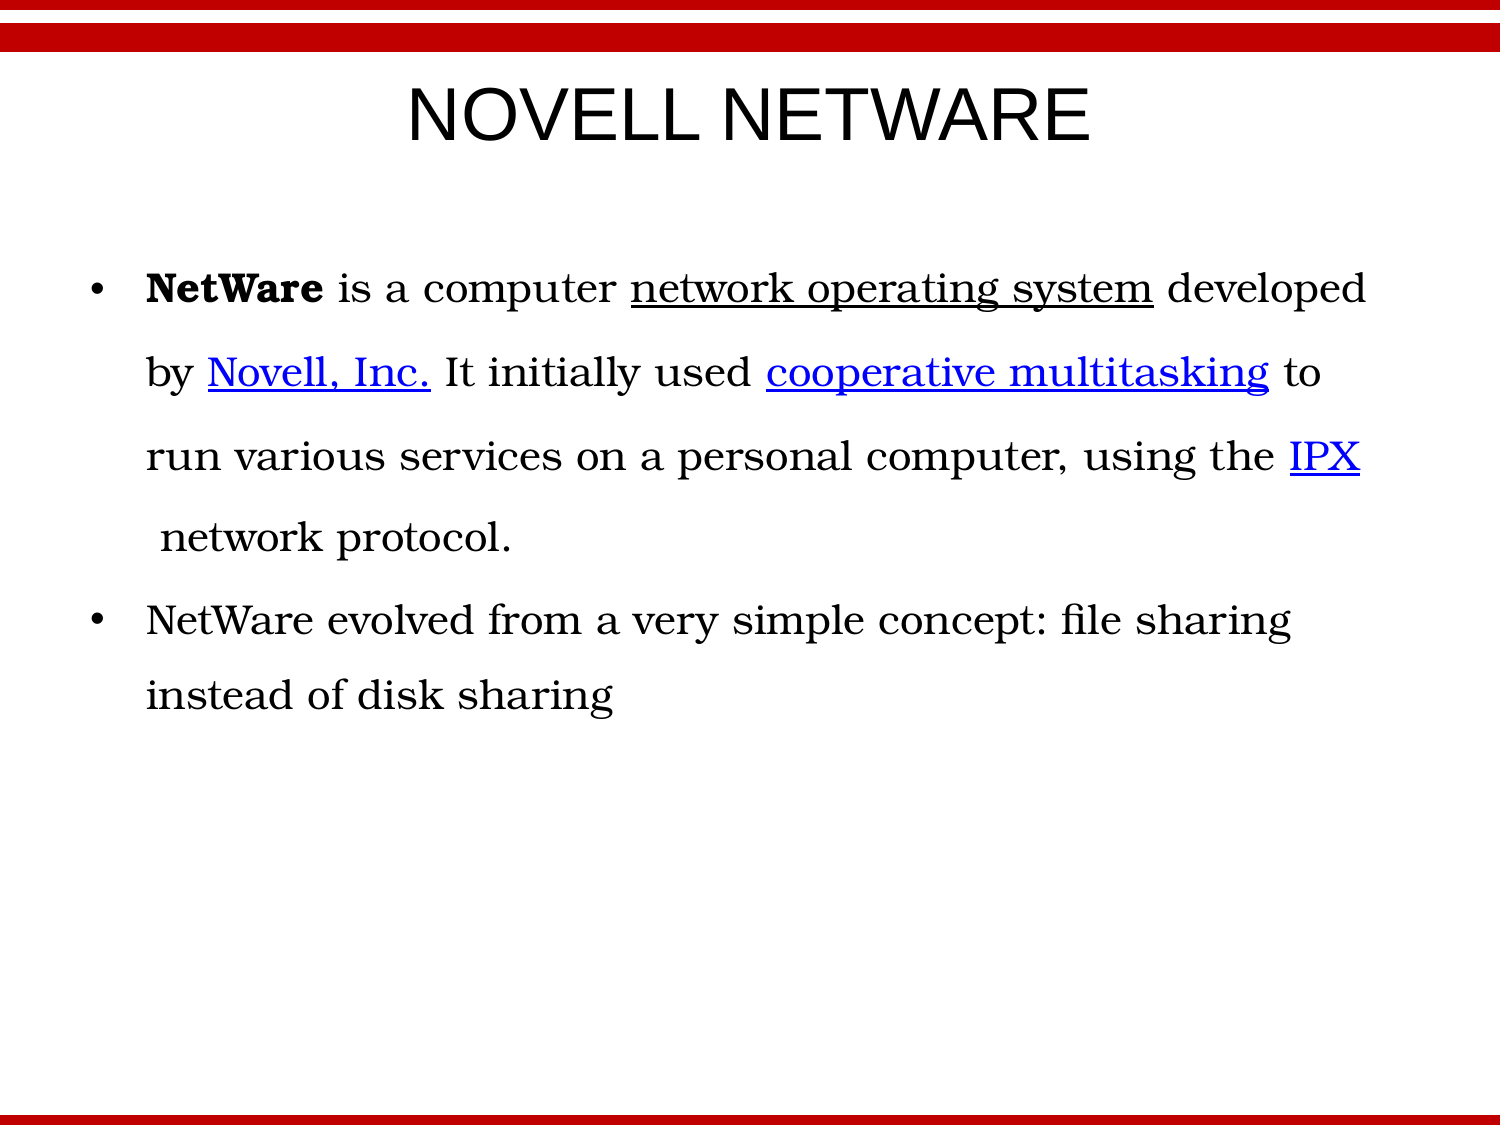

# NOVELL NETWARE
NetWare is a computer network operating system developed by Novell, Inc. It initially used cooperative multitasking to run various services on a personal computer, using the IPX network protocol.
NetWare evolved from a very simple concept: file sharing instead of disk sharing